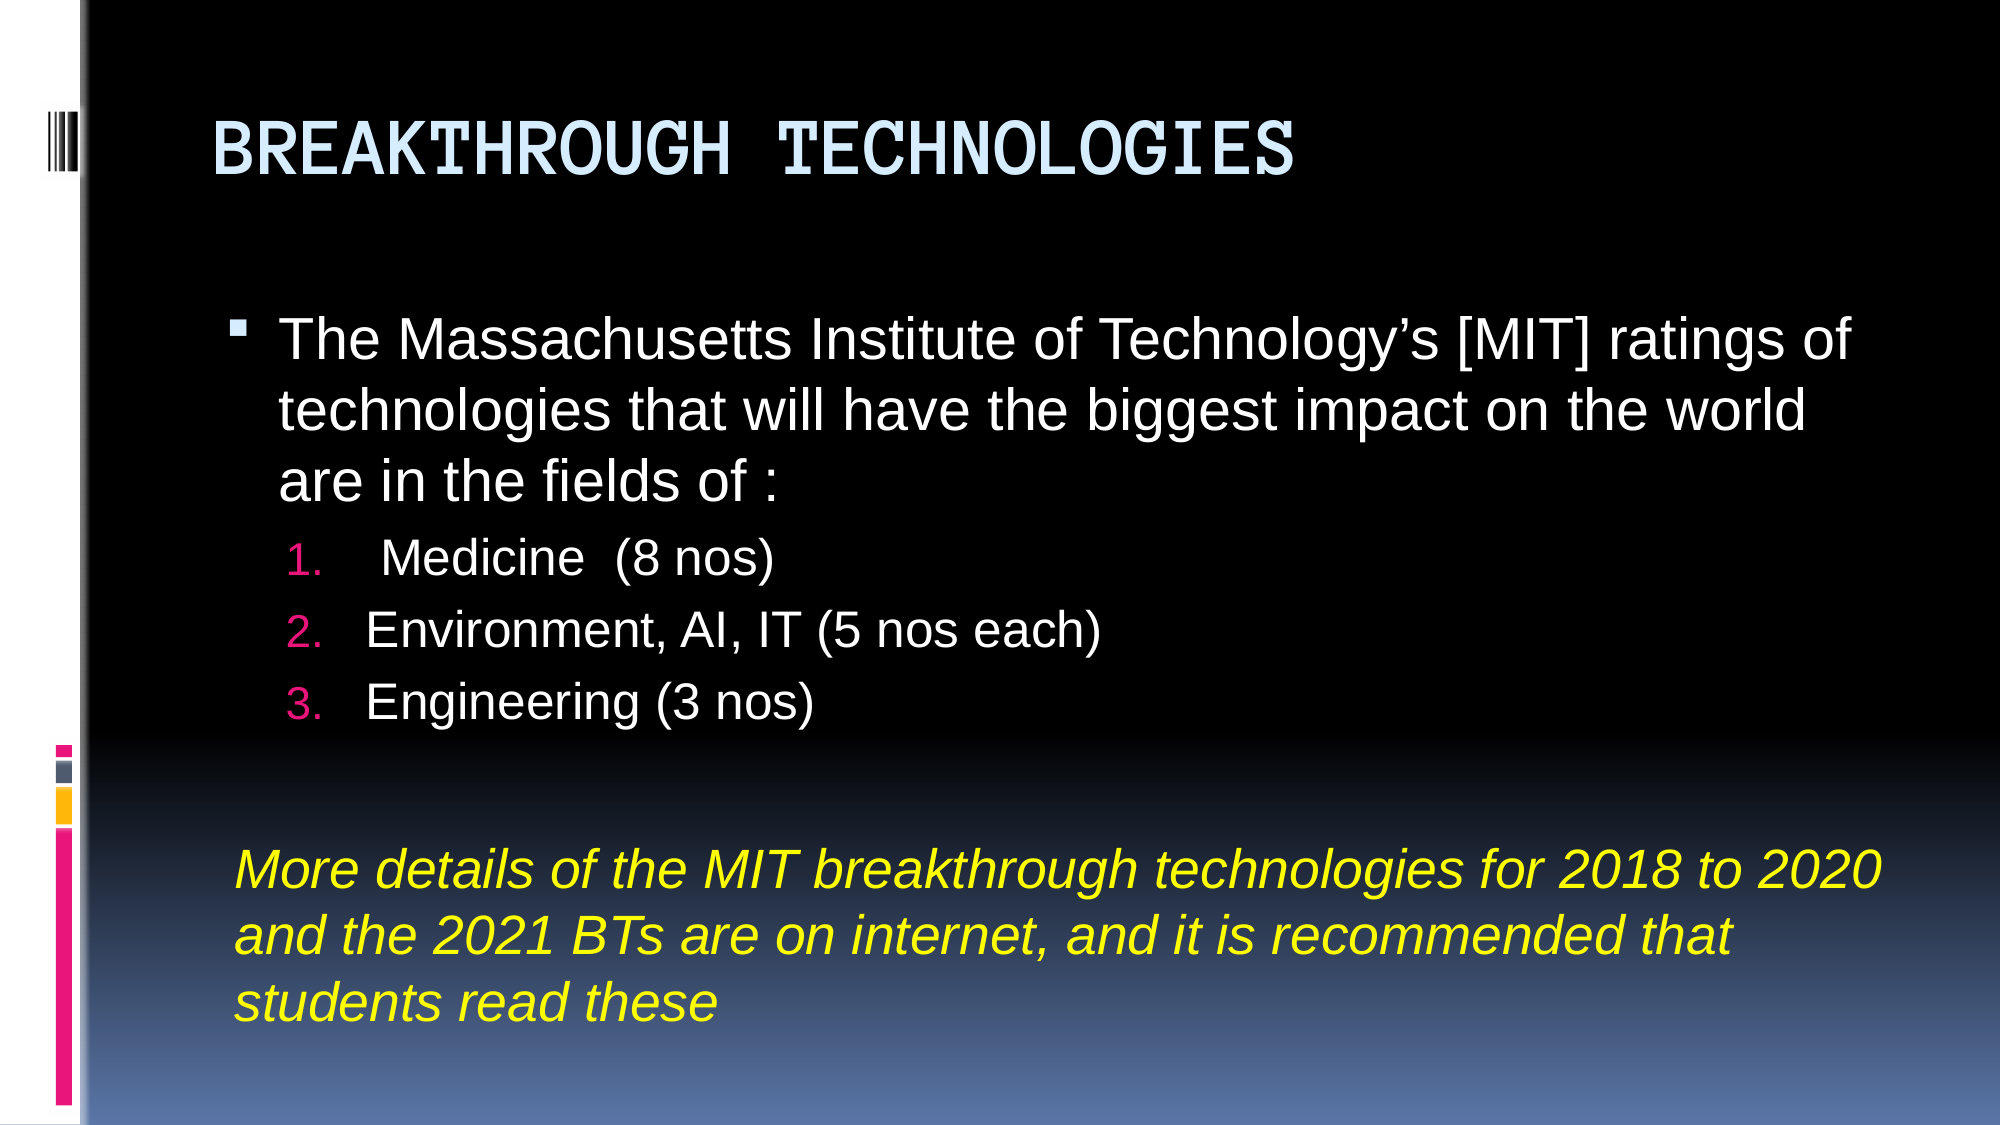

# BREAKTHROUGH TECHNOLOGIES
The Massachusetts Institute of Technology’s [MIT] ratings of technologies that will have the biggest impact on the world are in the fields of :
 Medicine  (8 nos)
Environment, AI, IT (5 nos each)
Engineering (3 nos)

More details of the MIT breakthrough technologies for 2018 to 2020 and the 2021 BTs are on internet, and it is recommended that students read these